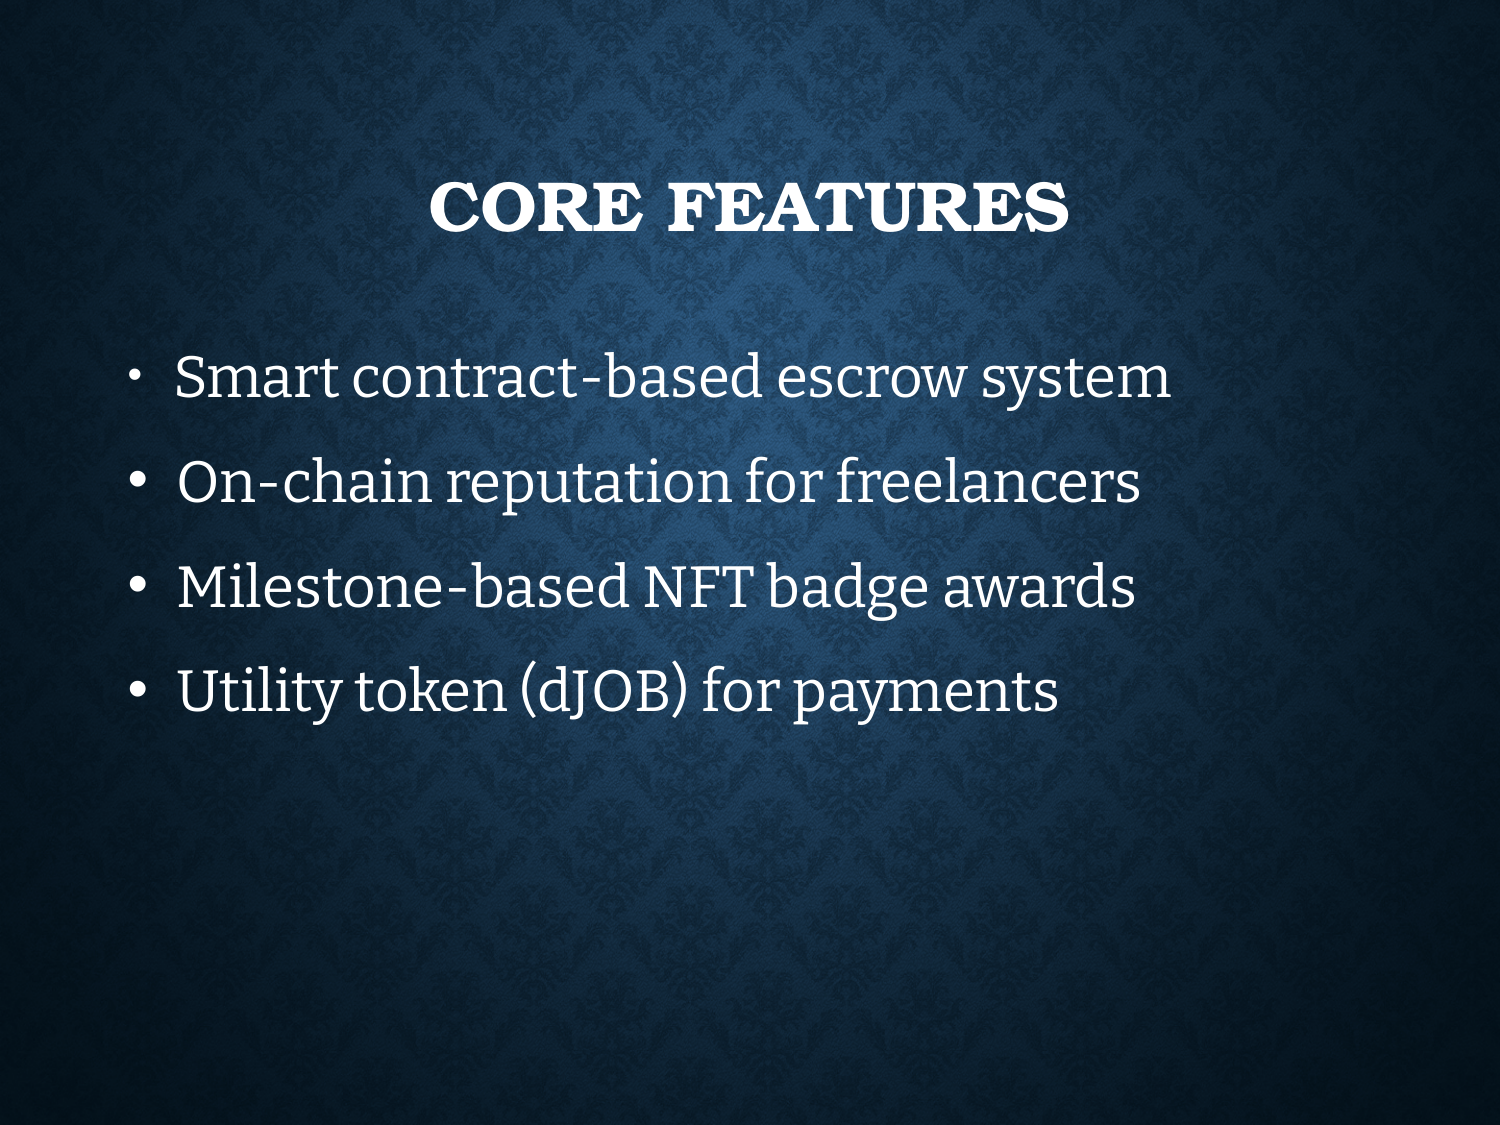

# Core Features
 Smart contract-based escrow system
 On-chain reputation for freelancers
 Milestone-based NFT badge awards
 Utility token (dJOB) for payments